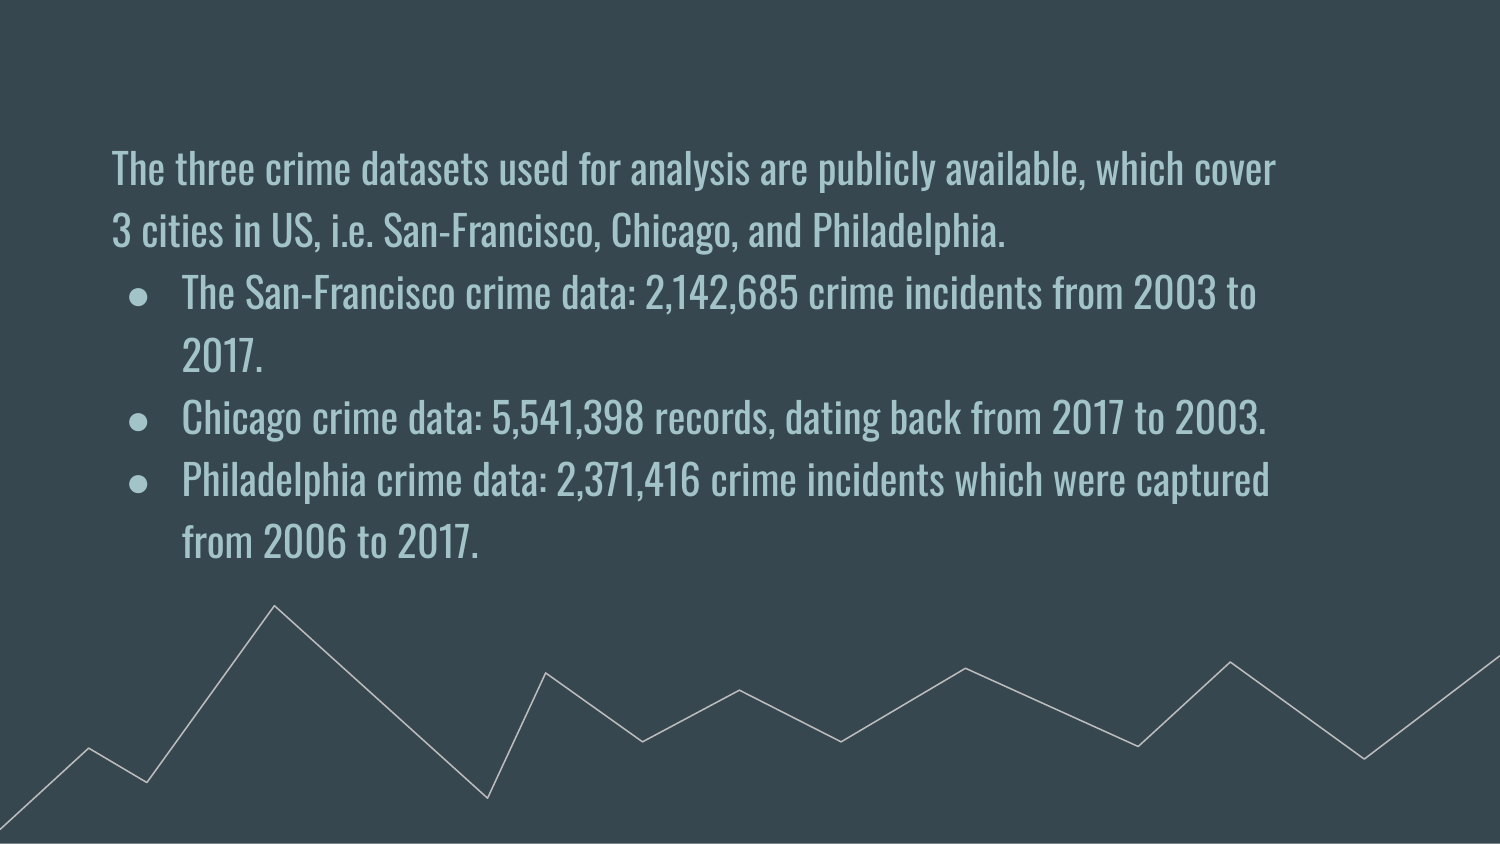

# The three crime datasets used for analysis are publicly available, which cover 3 cities in US, i.e. San-Francisco, Chicago, and Philadelphia.
The San-Francisco crime data: 2,142,685 crime incidents from 2003 to 2017.
Chicago crime data: 5,541,398 records, dating back from 2017 to 2003.
Philadelphia crime data: 2,371,416 crime incidents which were captured from 2006 to 2017.